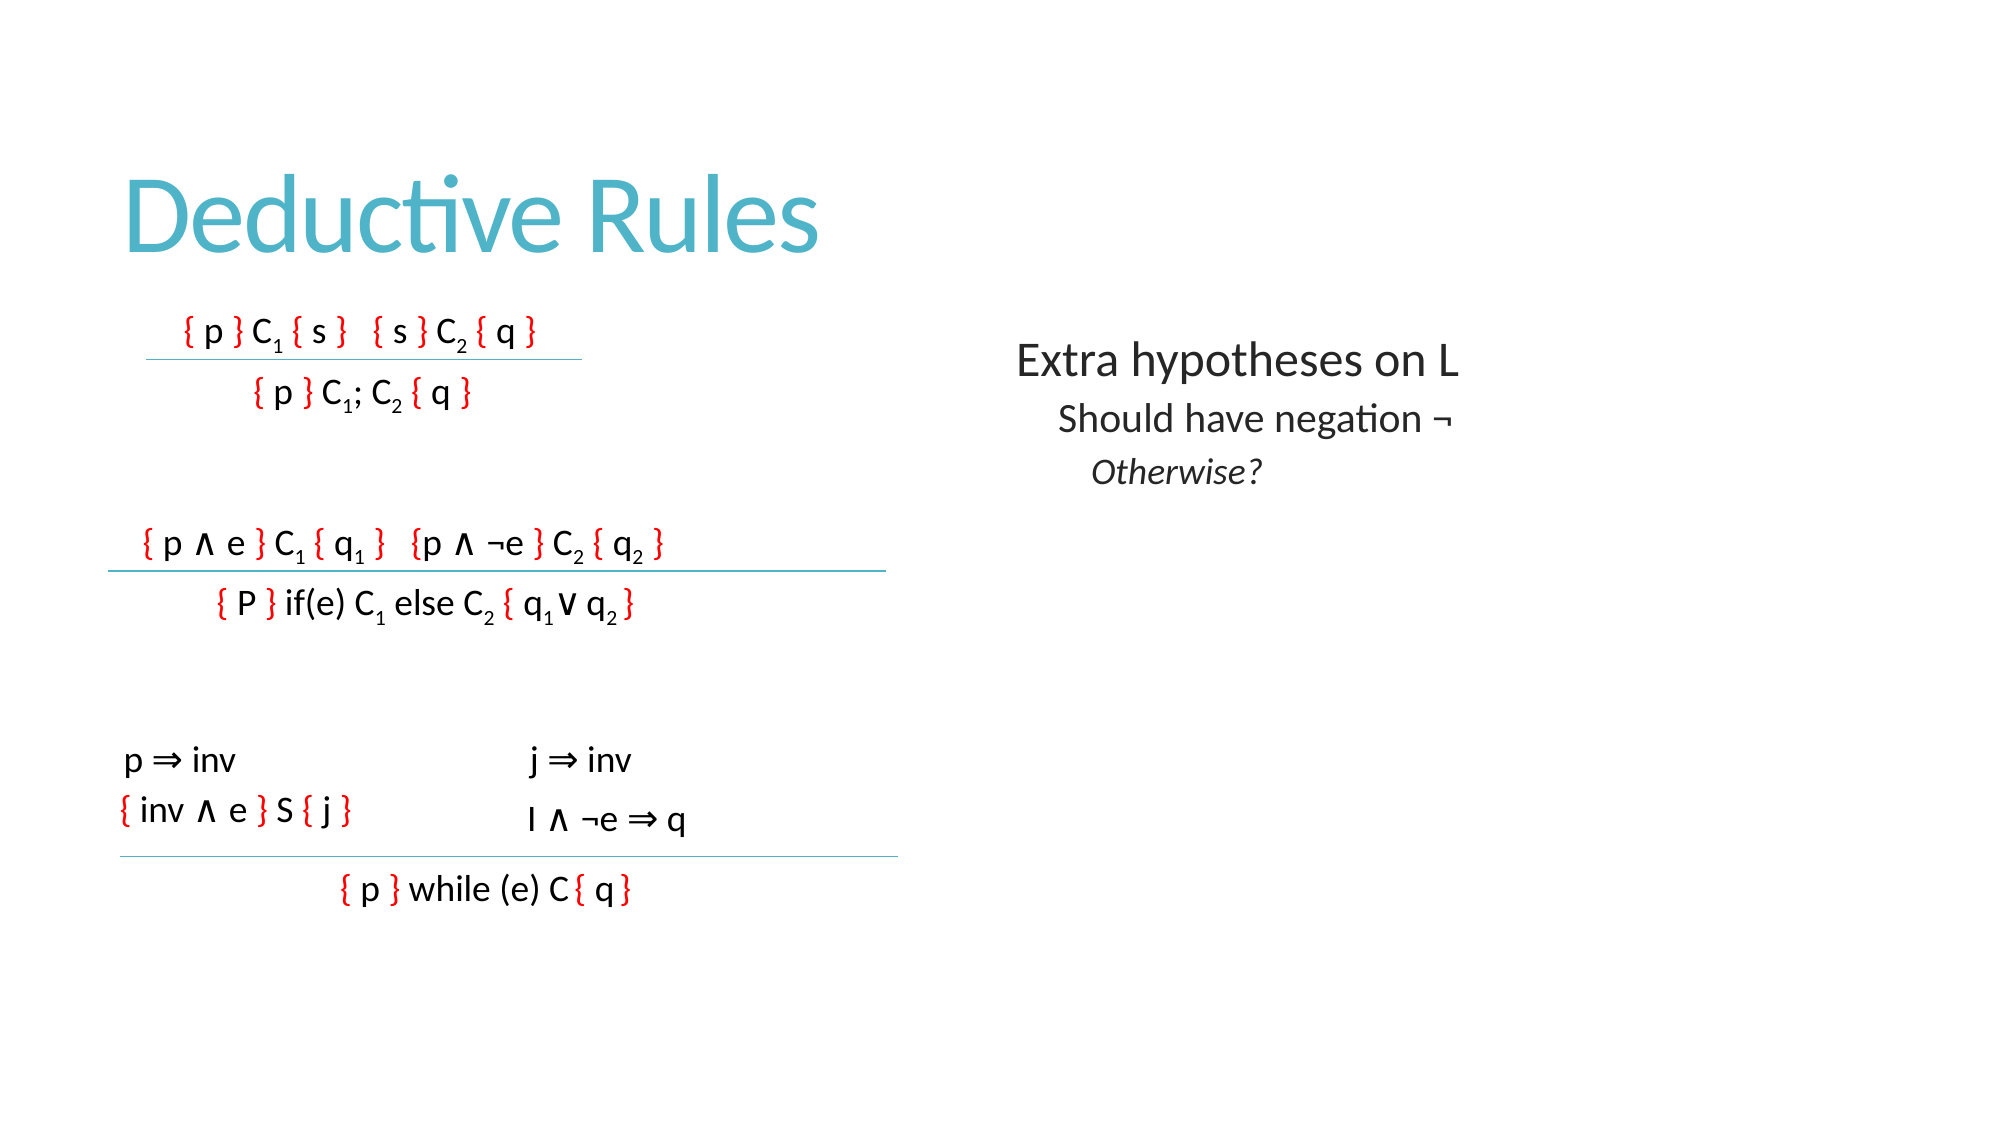

# Deductive Rules
{ p } C1 { s }   { s } C2 { q }
{ p } C1; C2 { q }
Extra hypotheses on L
Should have negation ¬
Otherwise?

{ p ∧ e } C1 { q1 }   {p ∧ ¬e } C2 { q2 }
{ P } if(e) C1 else C2 { q1∨ q2 }
p ⇒ inv
j ⇒ inv

{ p } while (e) C { q }
{ inv ∧ e } S { j }
I ∧ ¬e ⇒ q